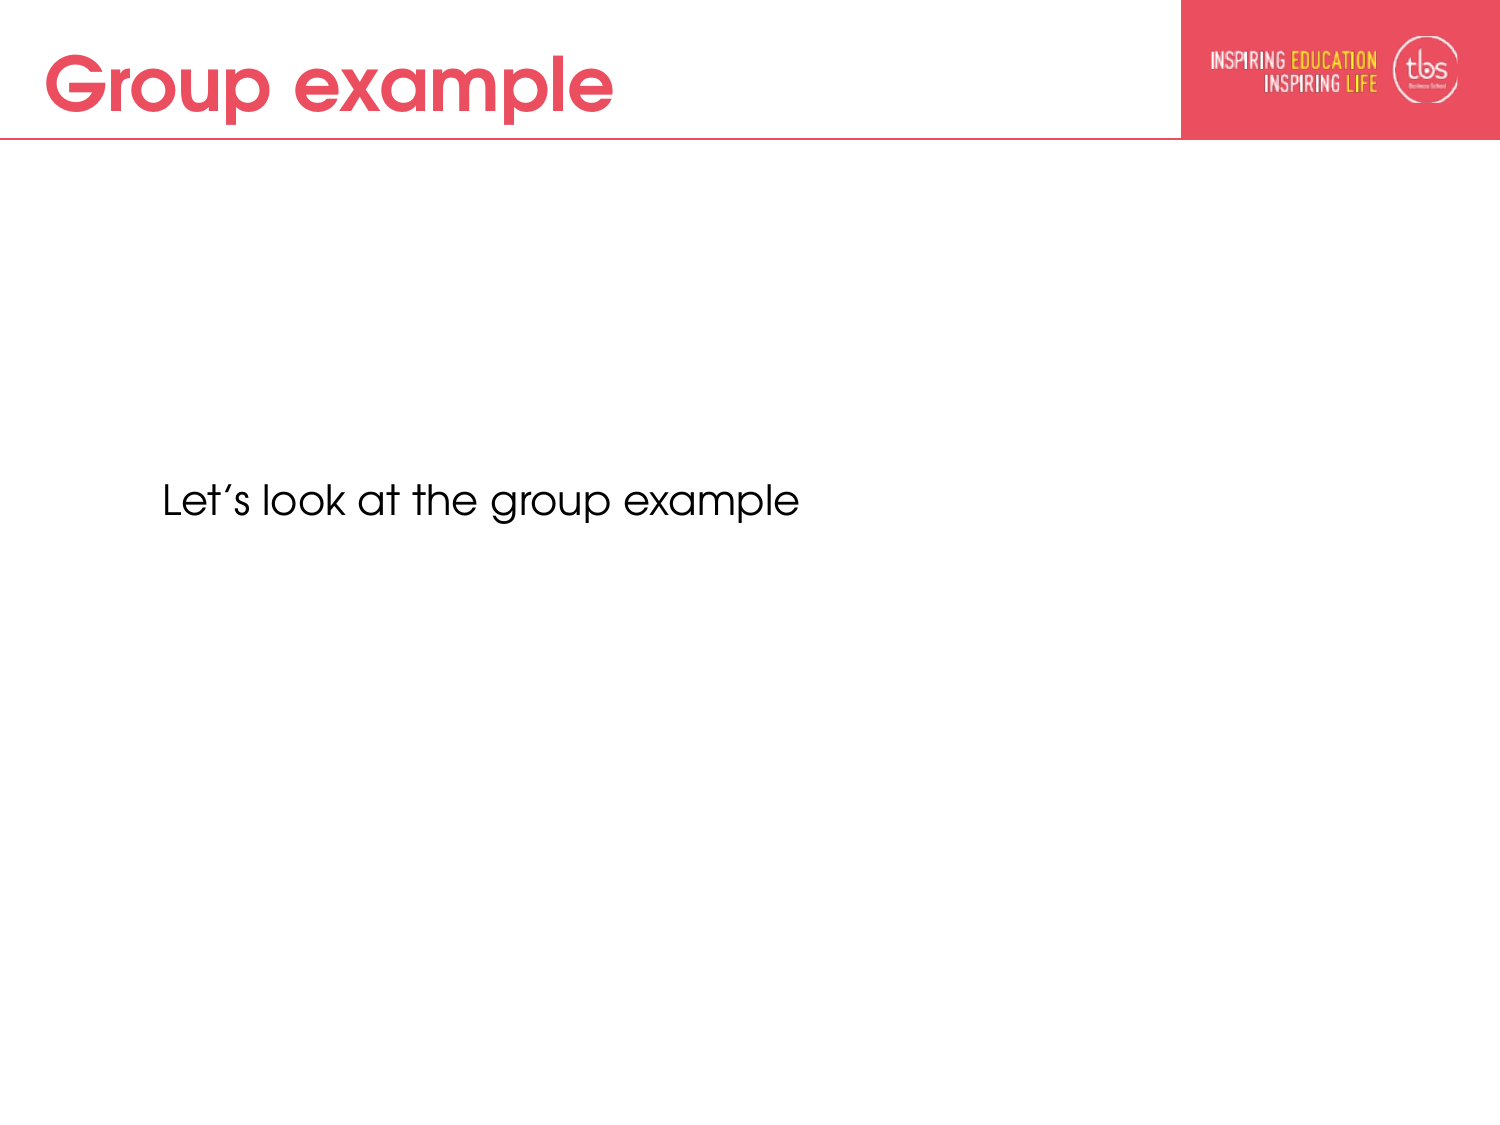

# Group example

Let’s look at the group example